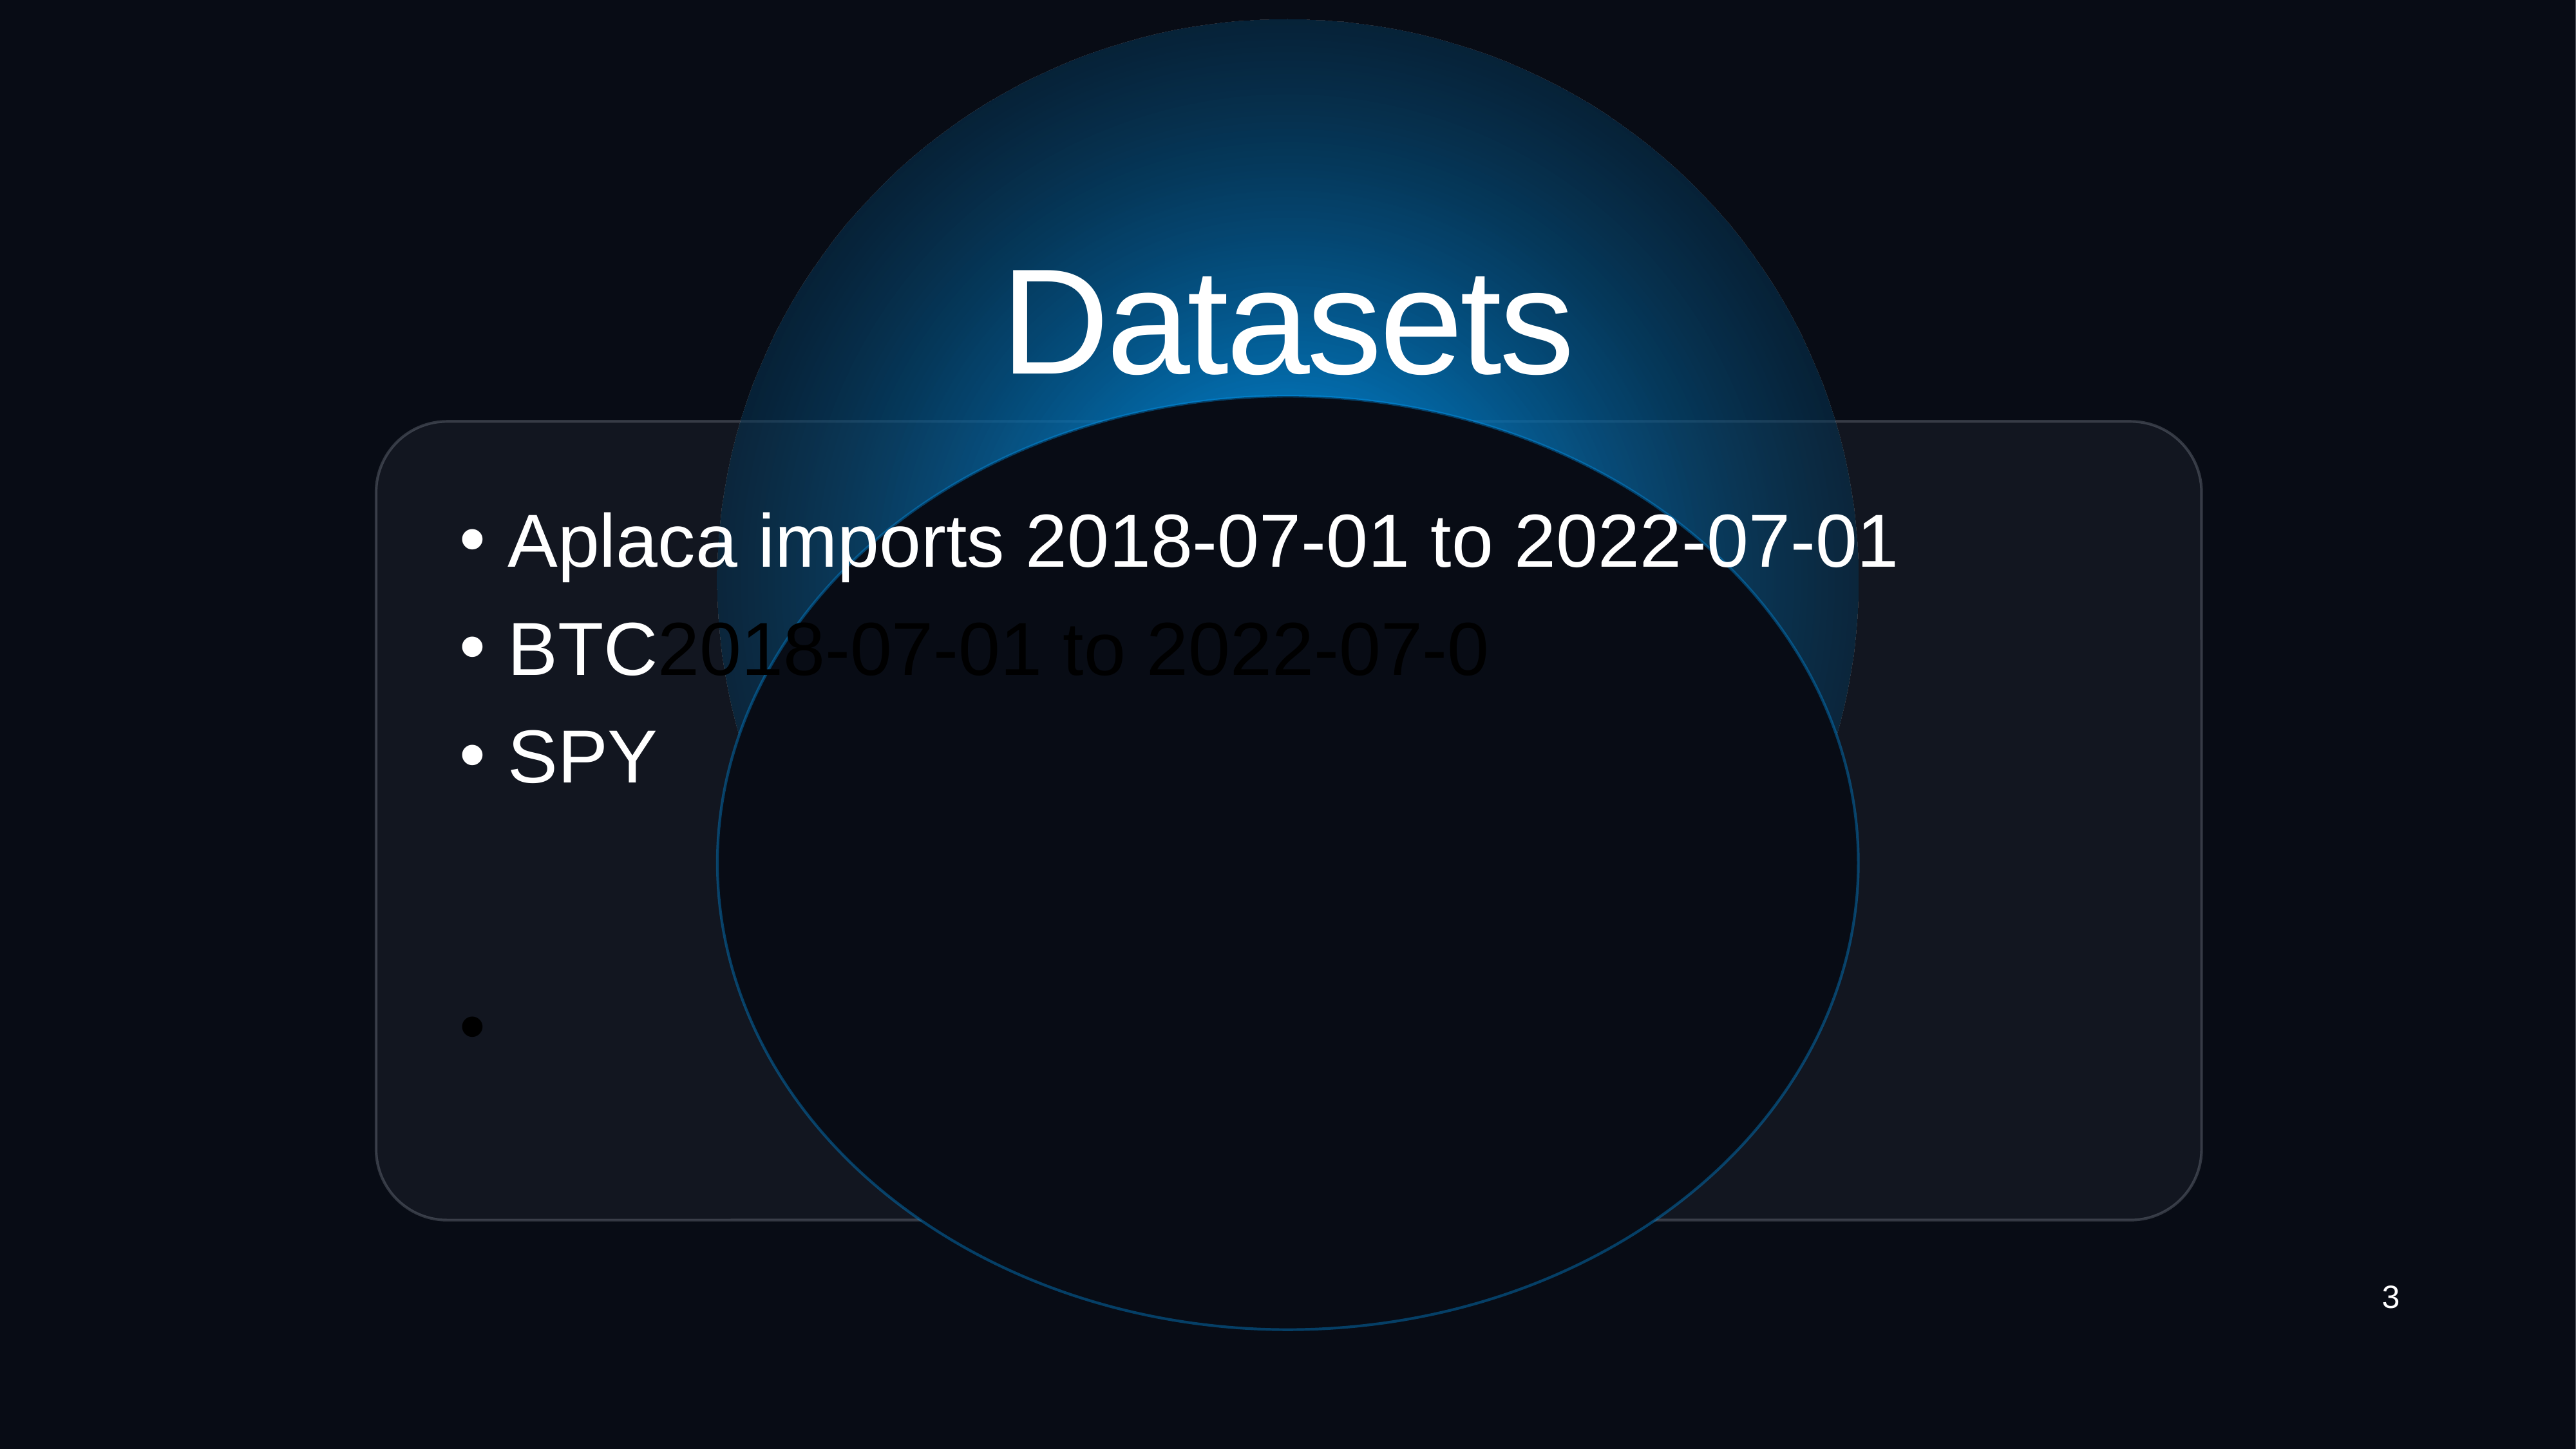

Datasets

Aplaca imports 2018-07-01 to 2022-07-01
BTC2018-07-01 to 2022-07-0
SPY

3